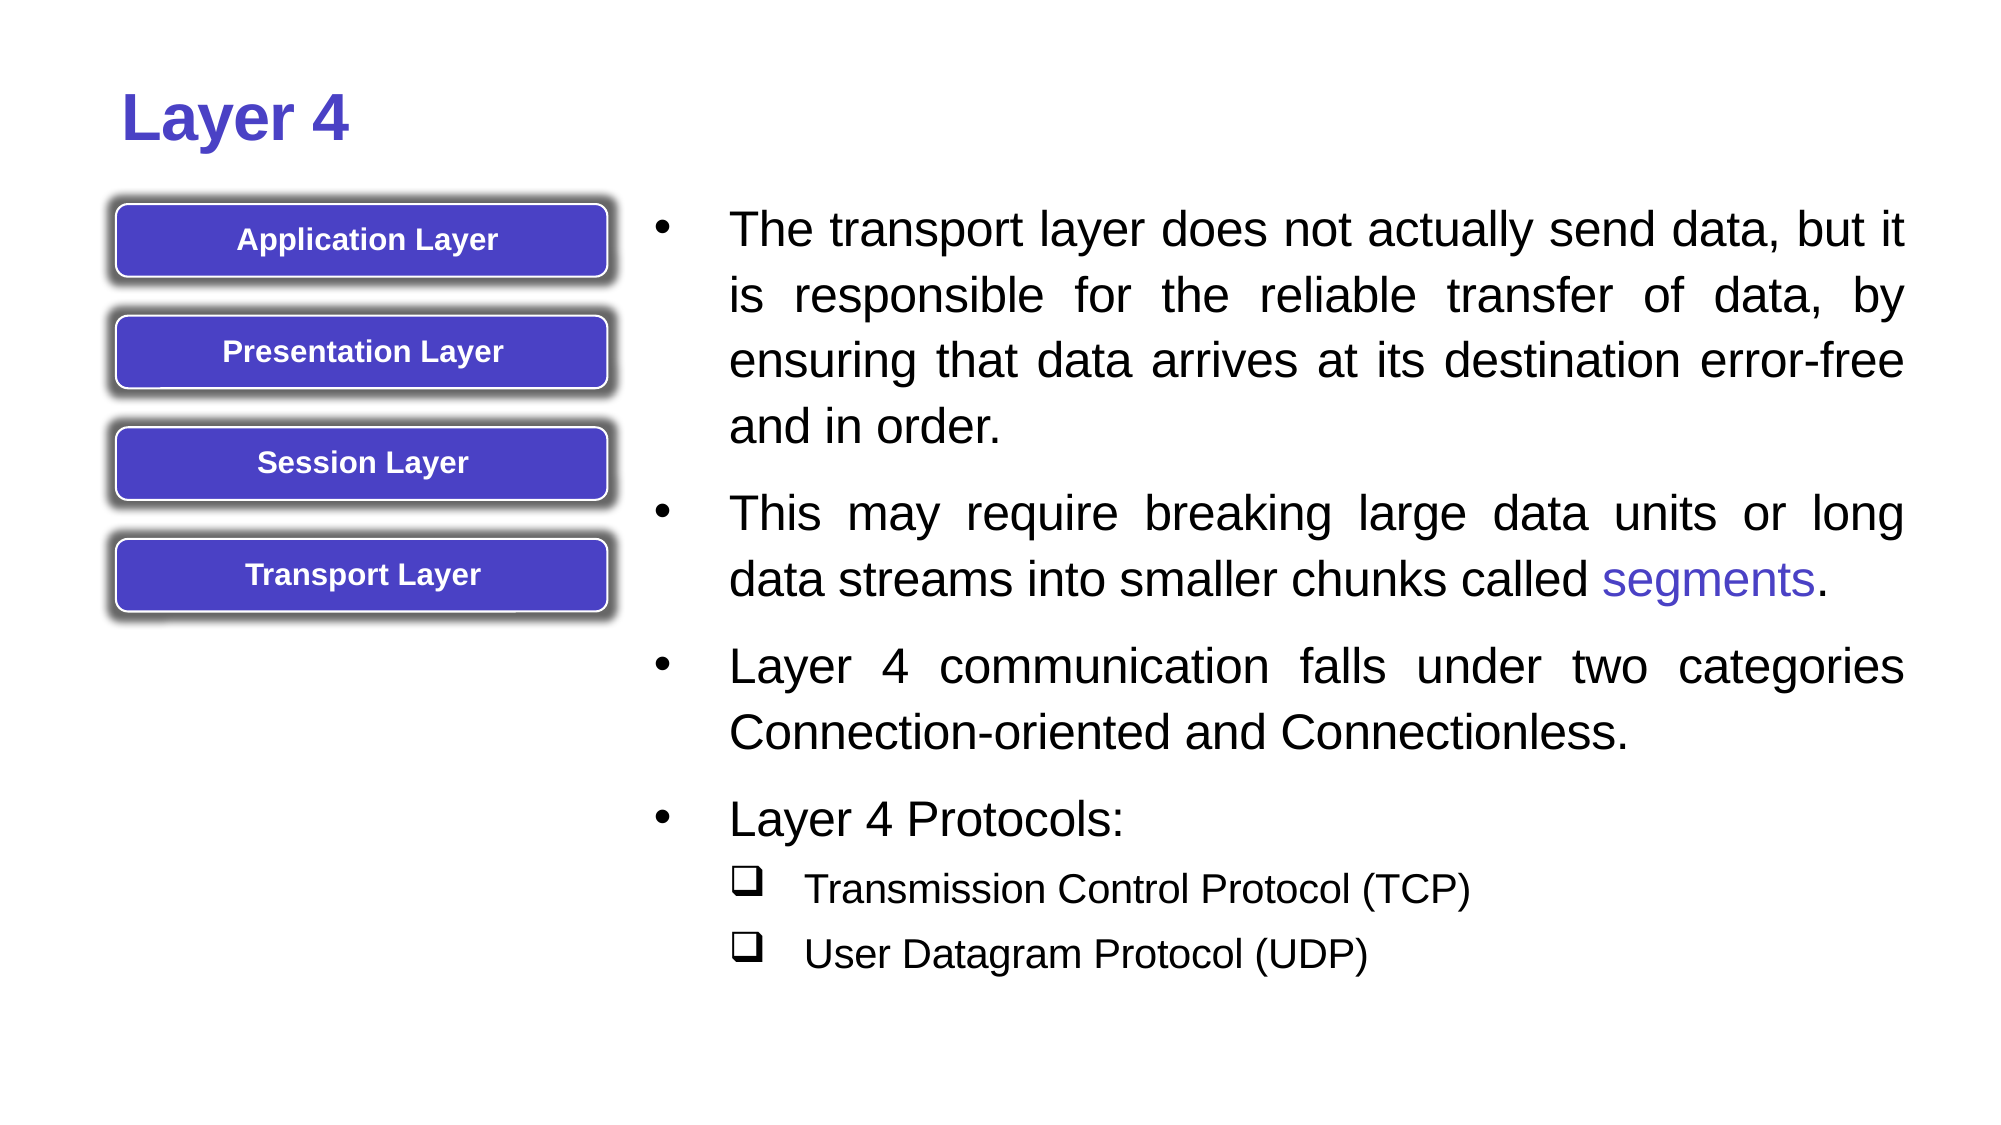

# Layer 4
The transport layer does not actually send data, but it is responsible for the reliable transfer of data, by ensuring that data arrives at its destination error-free and in order.
This may require breaking large data units or long data streams into smaller chunks called segments.
Layer 4 communication falls under two categories Connection-oriented and Connectionless.
Layer 4 Protocols:
Transmission Control Protocol (TCP)
User Datagram Protocol (UDP)
 Application Layer
Presentation Layer
Session Layer
Transport Layer